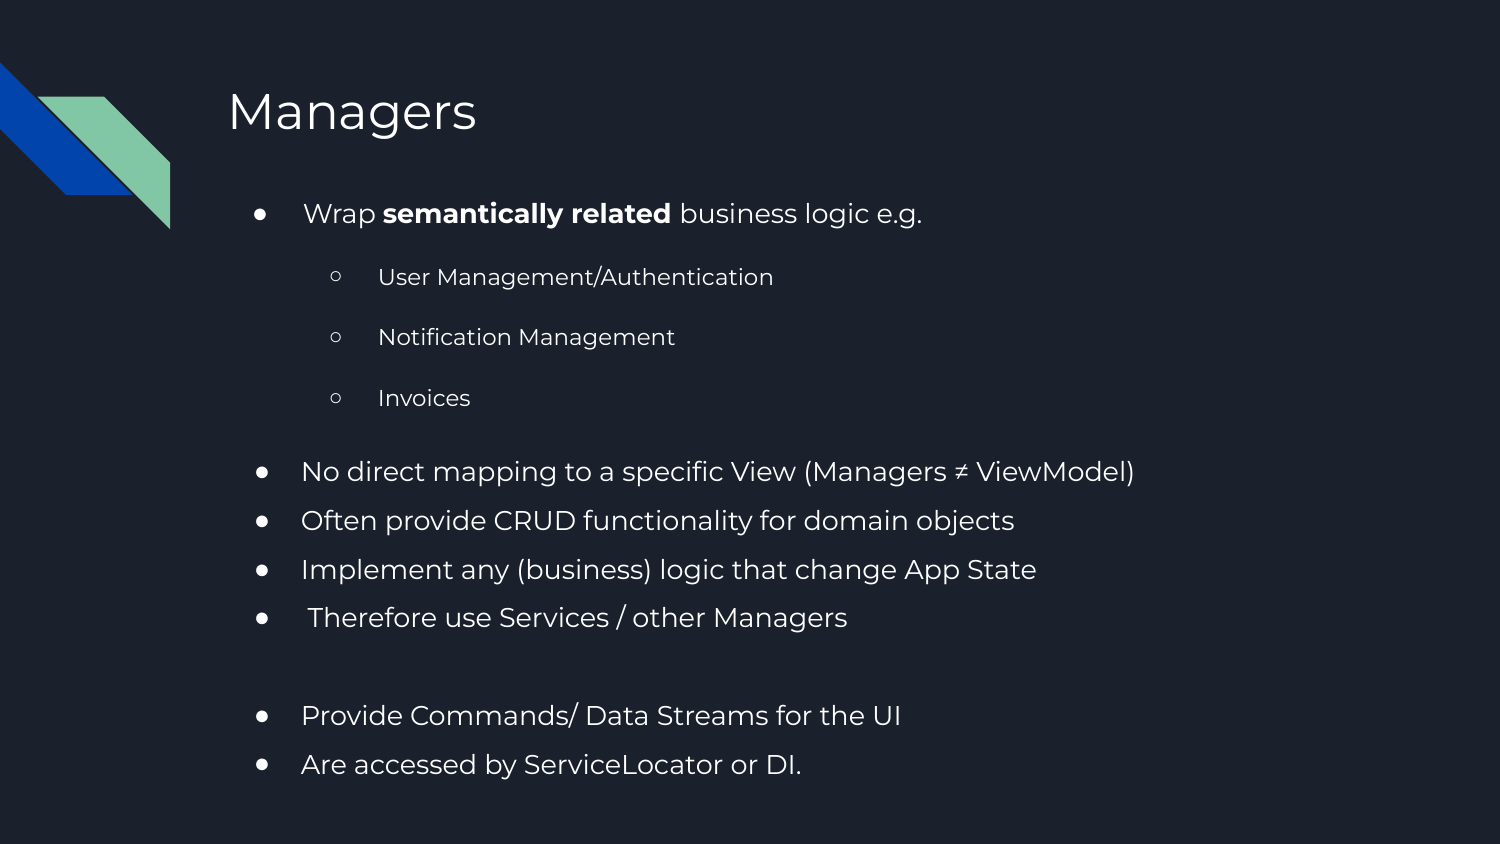

# Managers
Wrap semantically related business logic e.g.
User Management/Authentication
Notification Management
Invoices
No direct mapping to a specific View (Managers ≠ ViewModel)
Often provide CRUD functionality for domain objects
Implement any (business) logic that change App State
 Therefore use Services / other Managers
Provide Commands/ Data Streams for the UI
Are accessed by ServiceLocator or DI.